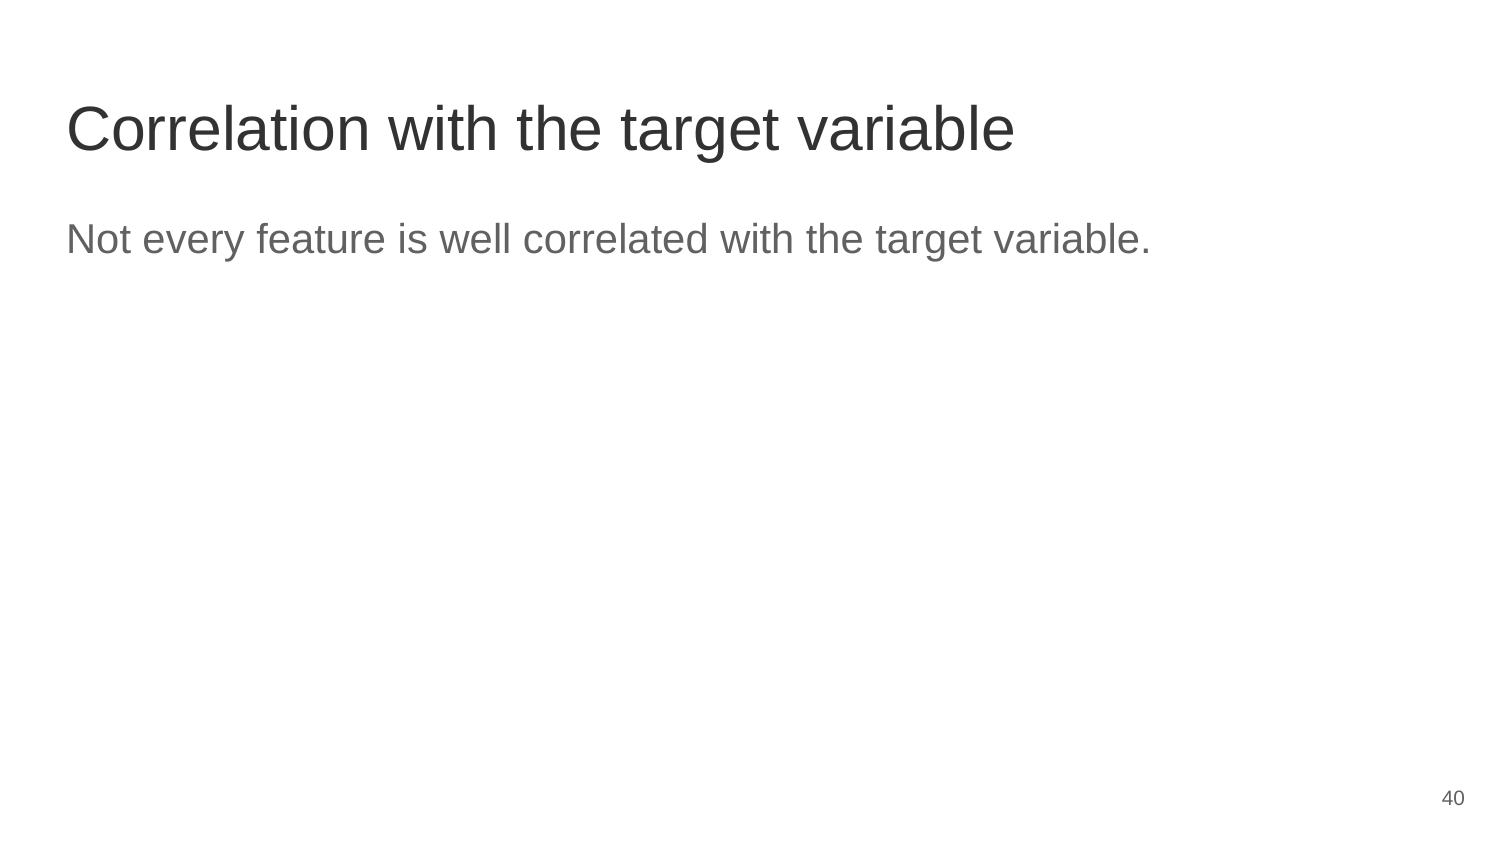

# Correlation with the target variable
Not every feature is well correlated with the target variable.
40